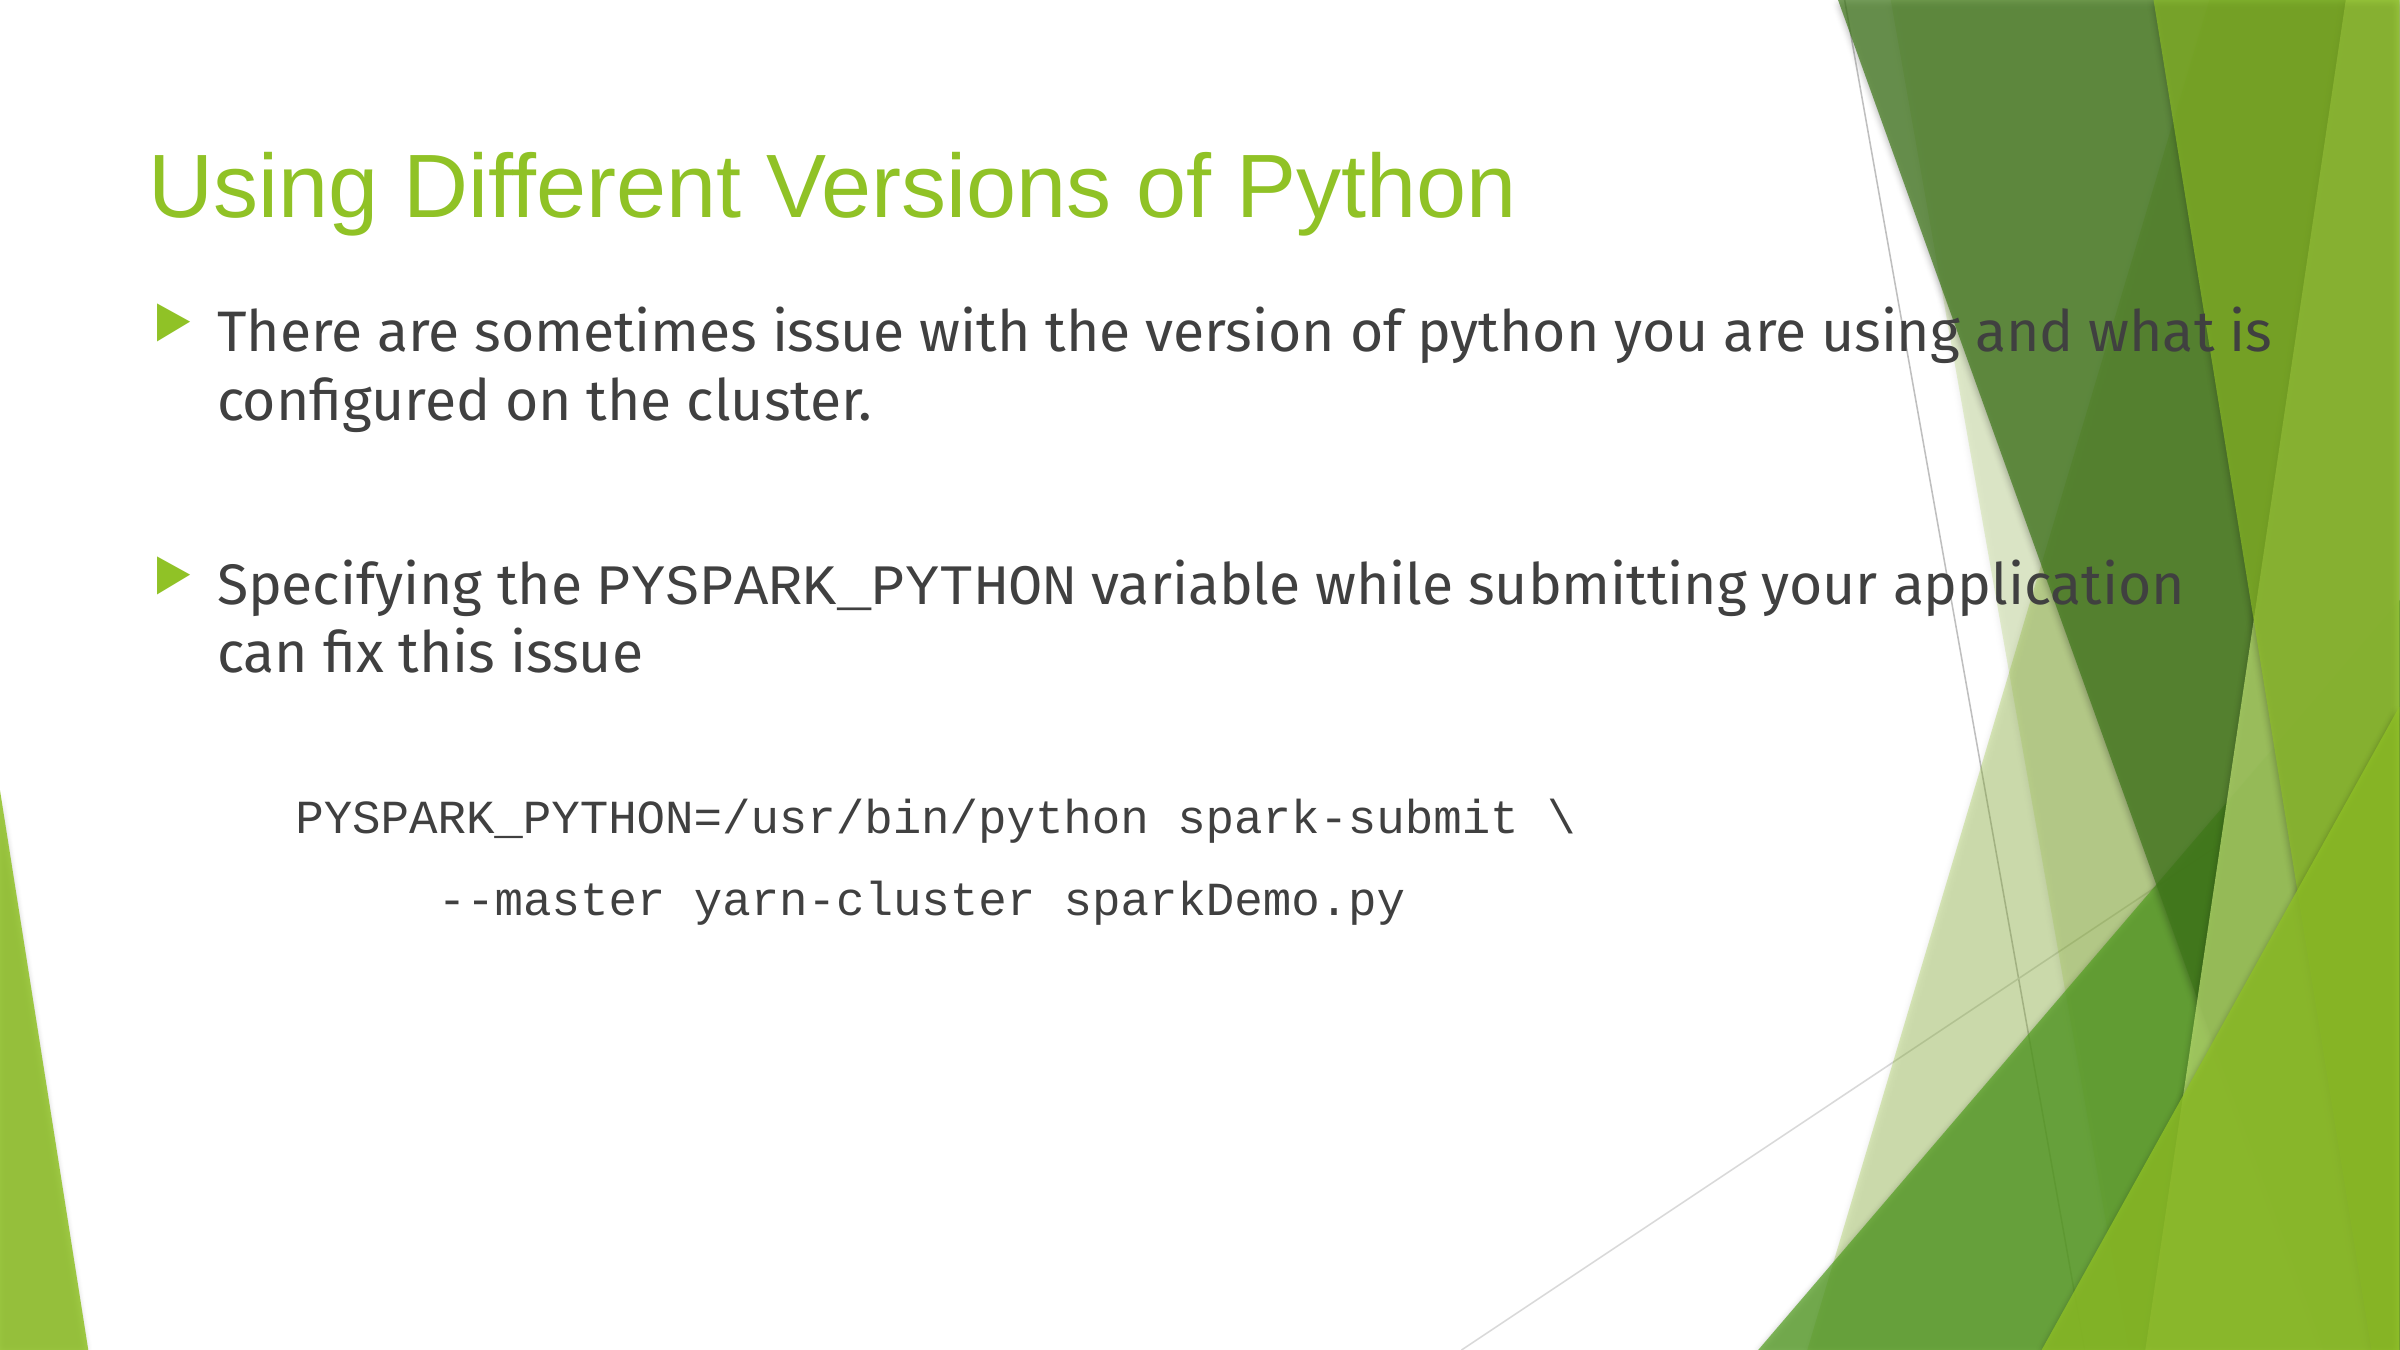

# Using Different Versions of Python
There are sometimes issue with the version of python you are using and what is configured on the cluster.

Specifying the PYSPARK_PYTHON variable while submitting your application can fix this issue
	PYSPARK_PYTHON=/usr/bin/python spark-submit \
 		--master yarn-cluster sparkDemo.py